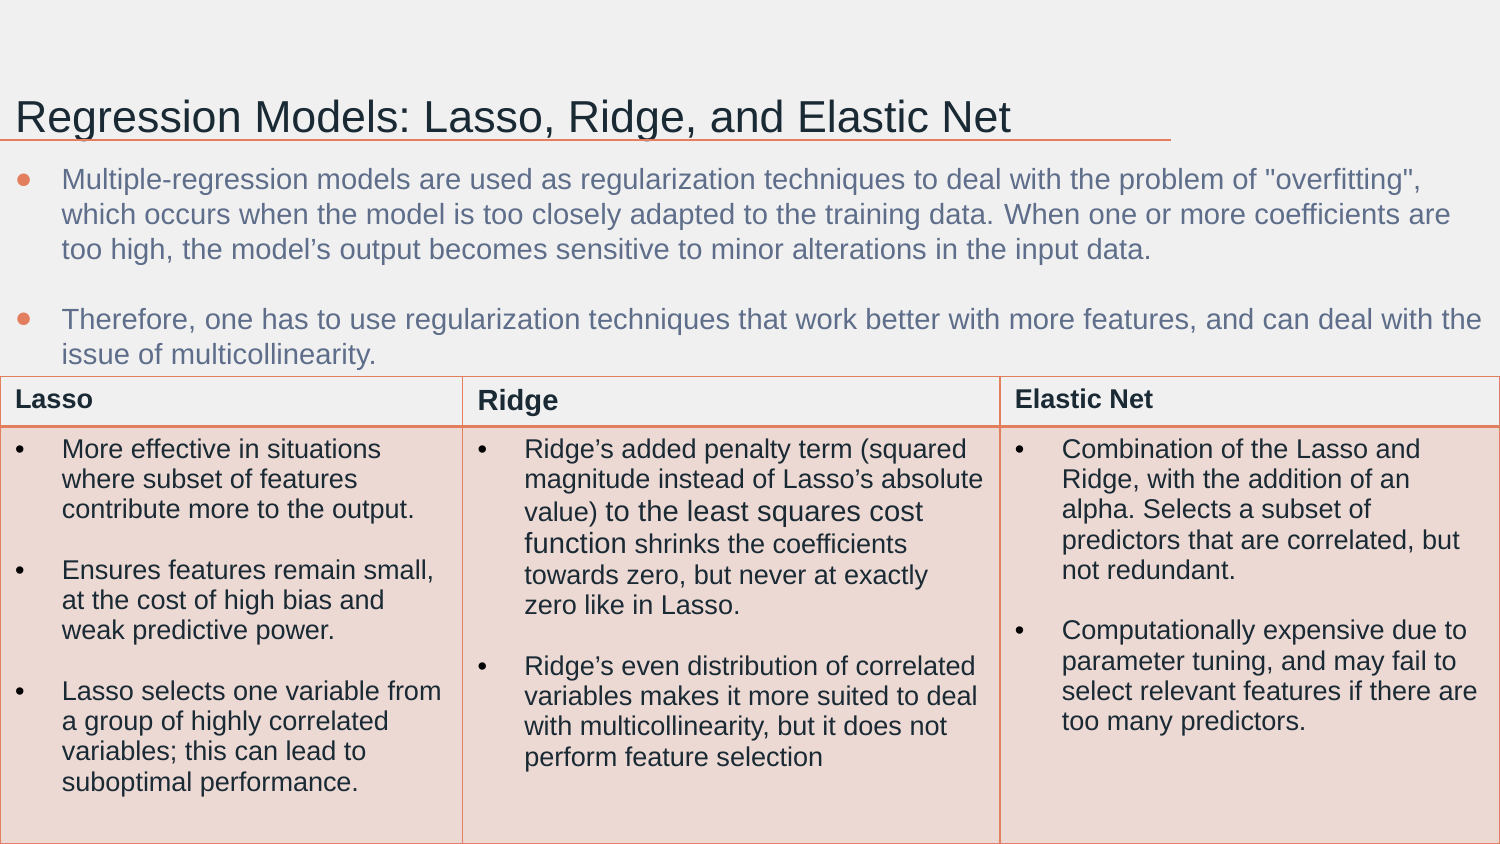

Regression Models: Lasso, Ridge, and Elastic Net
Multiple-regression models are used as regularization techniques to deal with the problem of "overfitting", which occurs when the model is too closely adapted to the training data. When one or more coefficients are too high, the model’s output becomes sensitive to minor alterations in the input data.

Therefore, one has to use regularization techniques that work better with more features, and can deal with the issue of multicollinearity.
| Lasso | Ridge | Elastic Net |
| --- | --- | --- |
| More effective in situations where subset of features contribute more to the output. Ensures features remain small, at the cost of high bias and weak predictive power. Lasso selects one variable from a group of highly correlated variables; this can lead to suboptimal performance. | Ridge’s added penalty term (squared magnitude instead of Lasso’s absolute value) to the least squares cost function shrinks the coefficients towards zero, but never at exactly zero like in Lasso. Ridge’s even distribution of correlated variables makes it more suited to deal with multicollinearity, but it does not perform feature selection | Combination of the Lasso and Ridge, with the addition of an alpha. Selects a subset of predictors that are correlated, but not redundant. Computationally expensive due to parameter tuning, and may fail to select relevant features if there are too many predictors. |